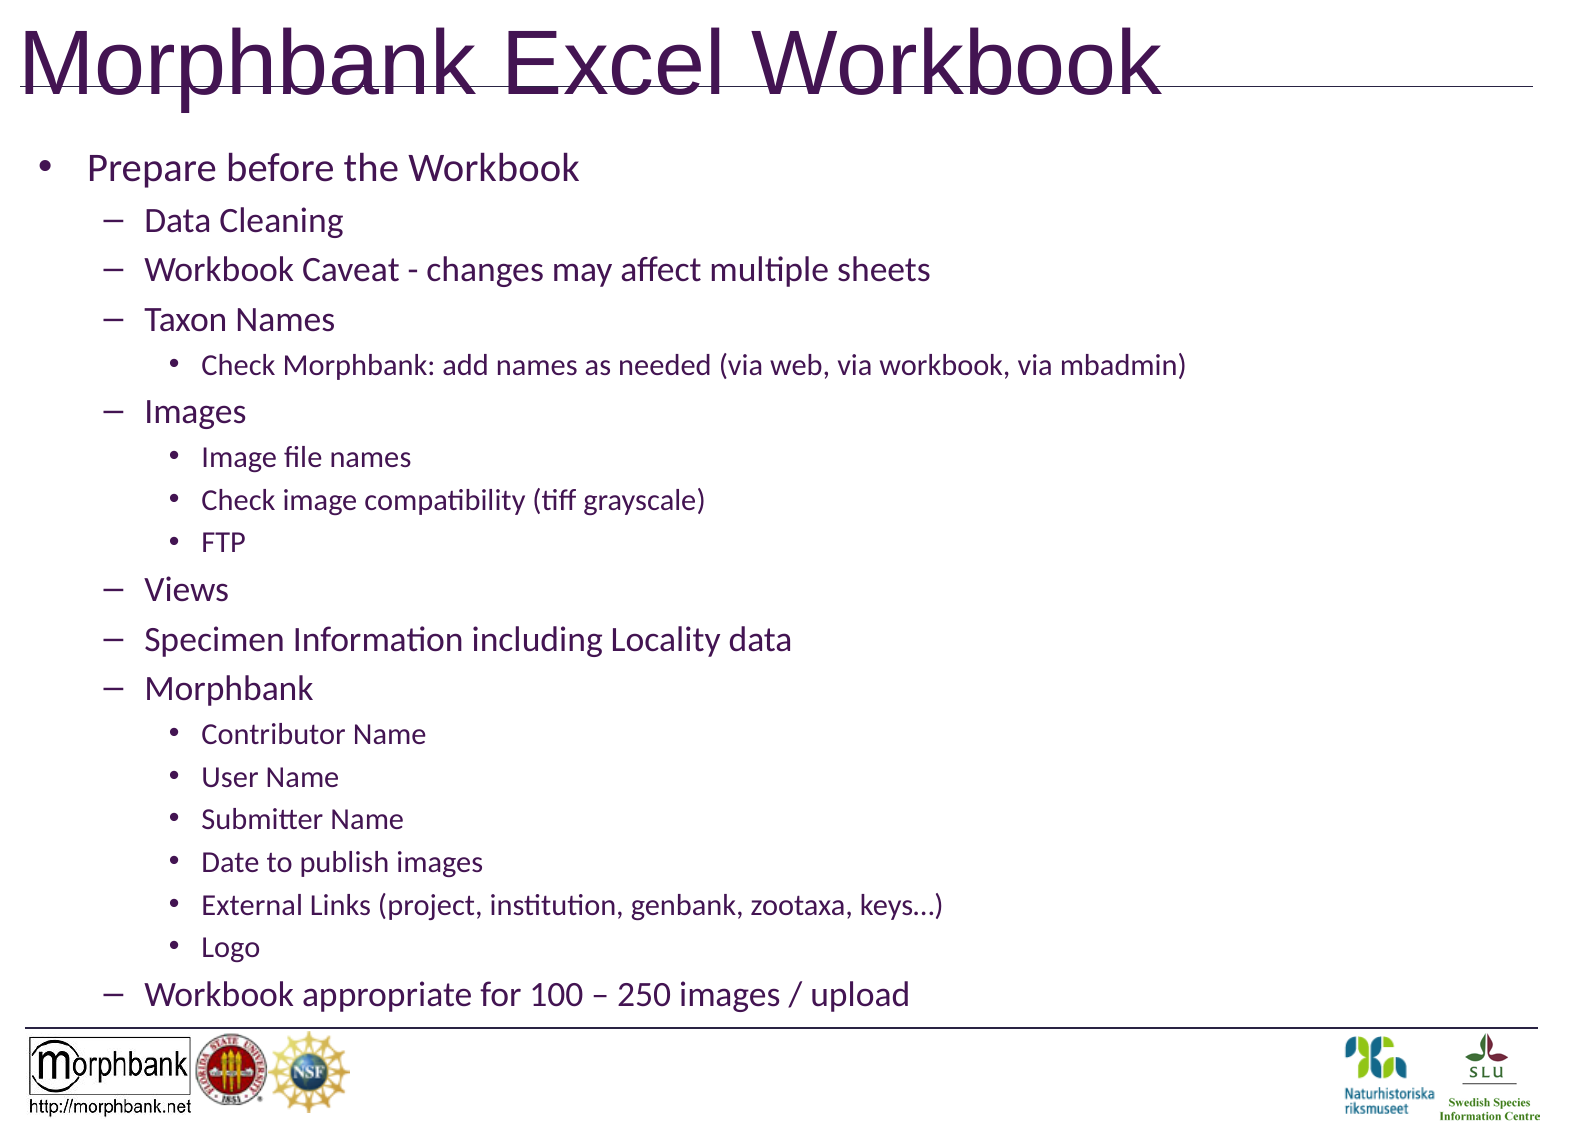

# Morphbank Excel Workbook
Prepare before the Workbook
Data Cleaning
Workbook Caveat - changes may affect multiple sheets
Taxon Names
Check Morphbank: add names as needed (via web, via workbook, via mbadmin)
Images
Image file names
Check image compatibility (tiff grayscale)
FTP
Views
Specimen Information including Locality data
Morphbank
Contributor Name
User Name
Submitter Name
Date to publish images
External Links (project, institution, genbank, zootaxa, keys…)
Logo
Workbook appropriate for 100 – 250 images / upload